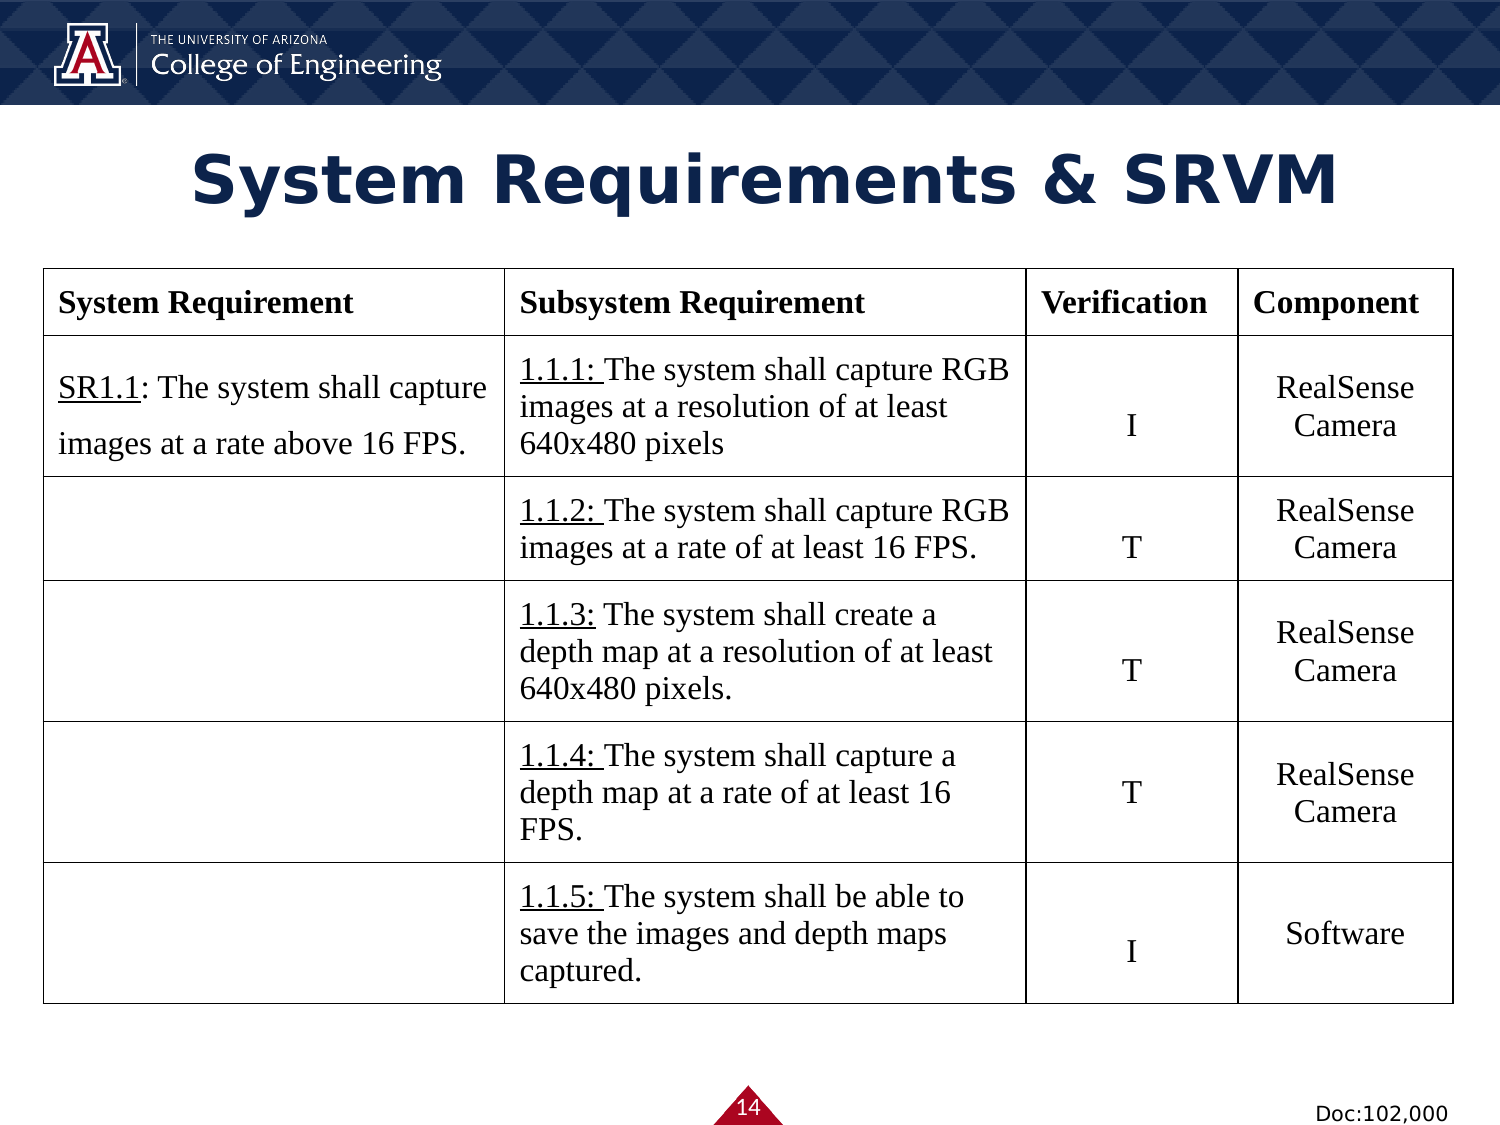

# System Requirements & SRVM
| System Requirement | Subsystem Requirement | Verification | Component |
| --- | --- | --- | --- |
| SR1.1: The system shall capture images at a rate above 16 FPS. | 1.1.1: The system shall capture RGB images at a resolution of at least 640x480 pixels | I | RealSense Camera |
|  | 1.1.2: The system shall capture RGB images at a rate of at least 16 FPS. | T | RealSense Camera |
|  | 1.1.3: The system shall create a depth map at a resolution of at least 640x480 pixels. | T | RealSense Camera |
|  | 1.1.4: The system shall capture a depth map at a rate of at least 16 FPS. | T | RealSense Camera |
|  | 1.1.5: The system shall be able to save the images and depth maps captured. | I | Software |
14
Doc:102,000